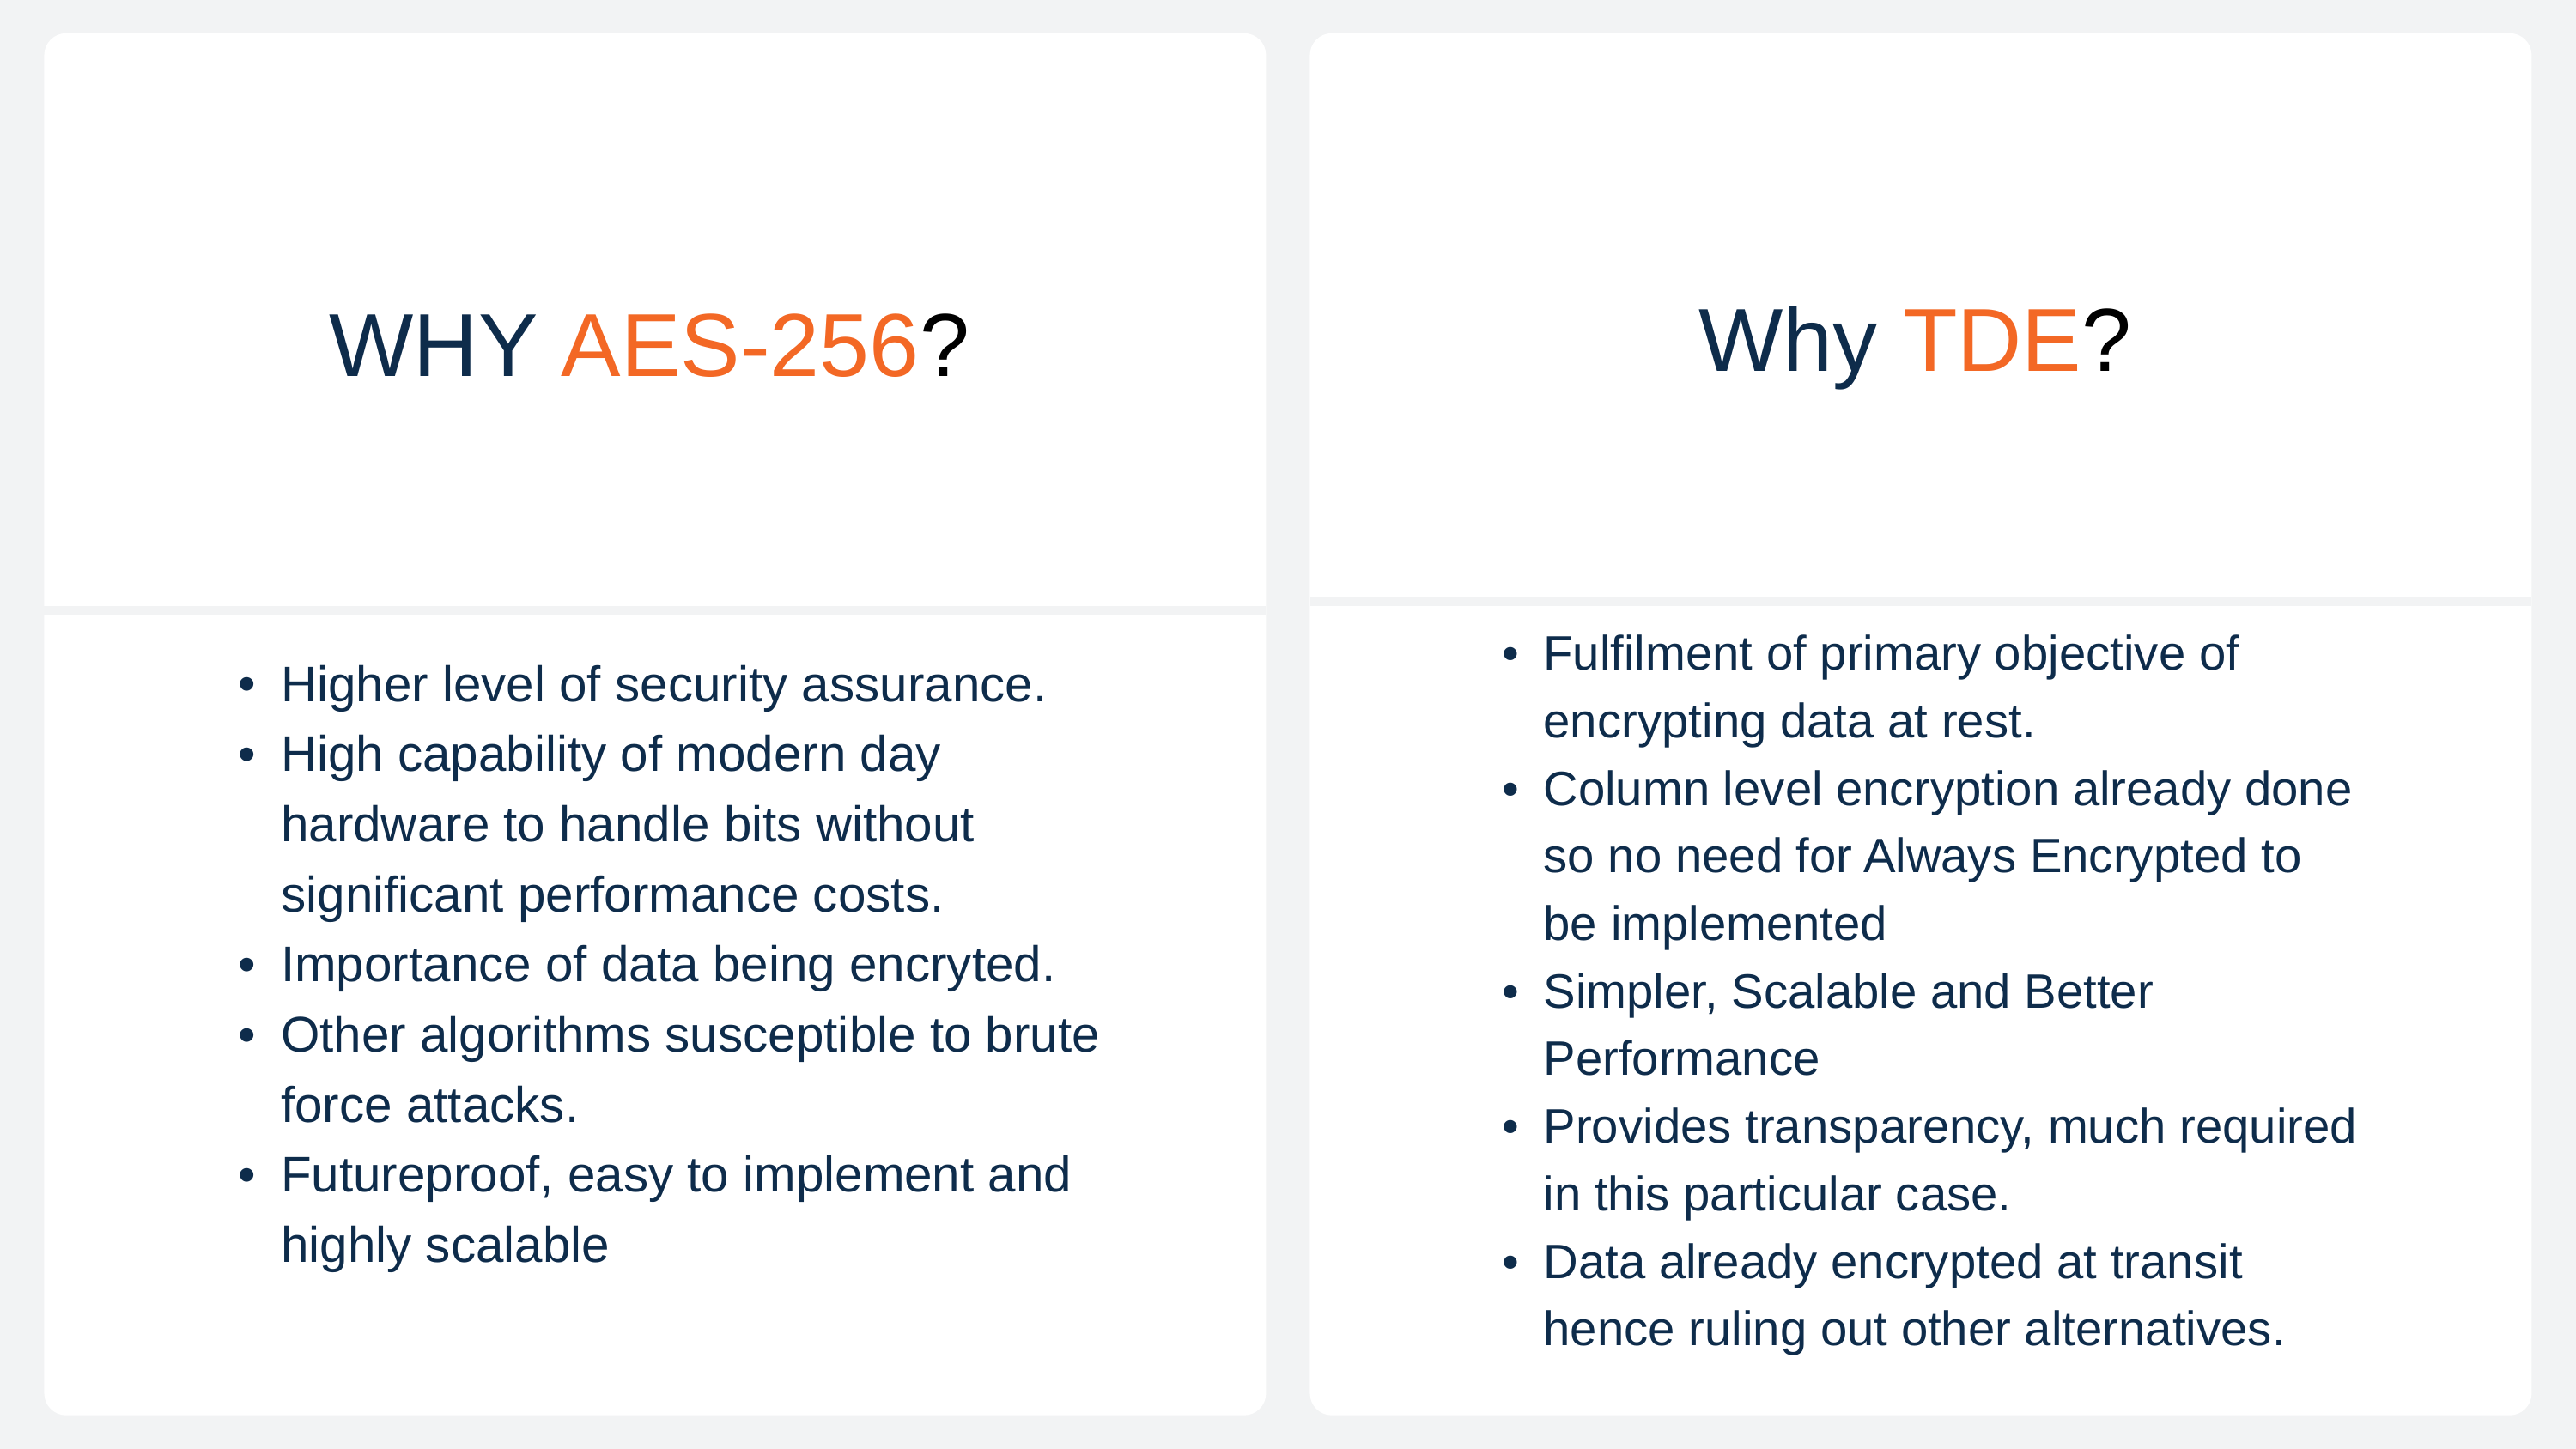

|  | WHY AES-256? |  |
| --- | --- | --- |
|  | Higher level of security assurance. High capability of modern day hardware to handle bits without significant performance costs. Importance of data being encryted. Other algorithms susceptible to brute force attacks. Futureproof, easy to implement and highly scalable |  |
|  | Why TDE? |  |
| --- | --- | --- |
|  | Fulfilment of primary objective of encrypting data at rest. Column level encryption already done so no need for Always Encrypted to be implemented Simpler, Scalable and Better Performance Provides transparency, much required in this particular case. Data already encrypted at transit hence ruling out other alternatives. |  |